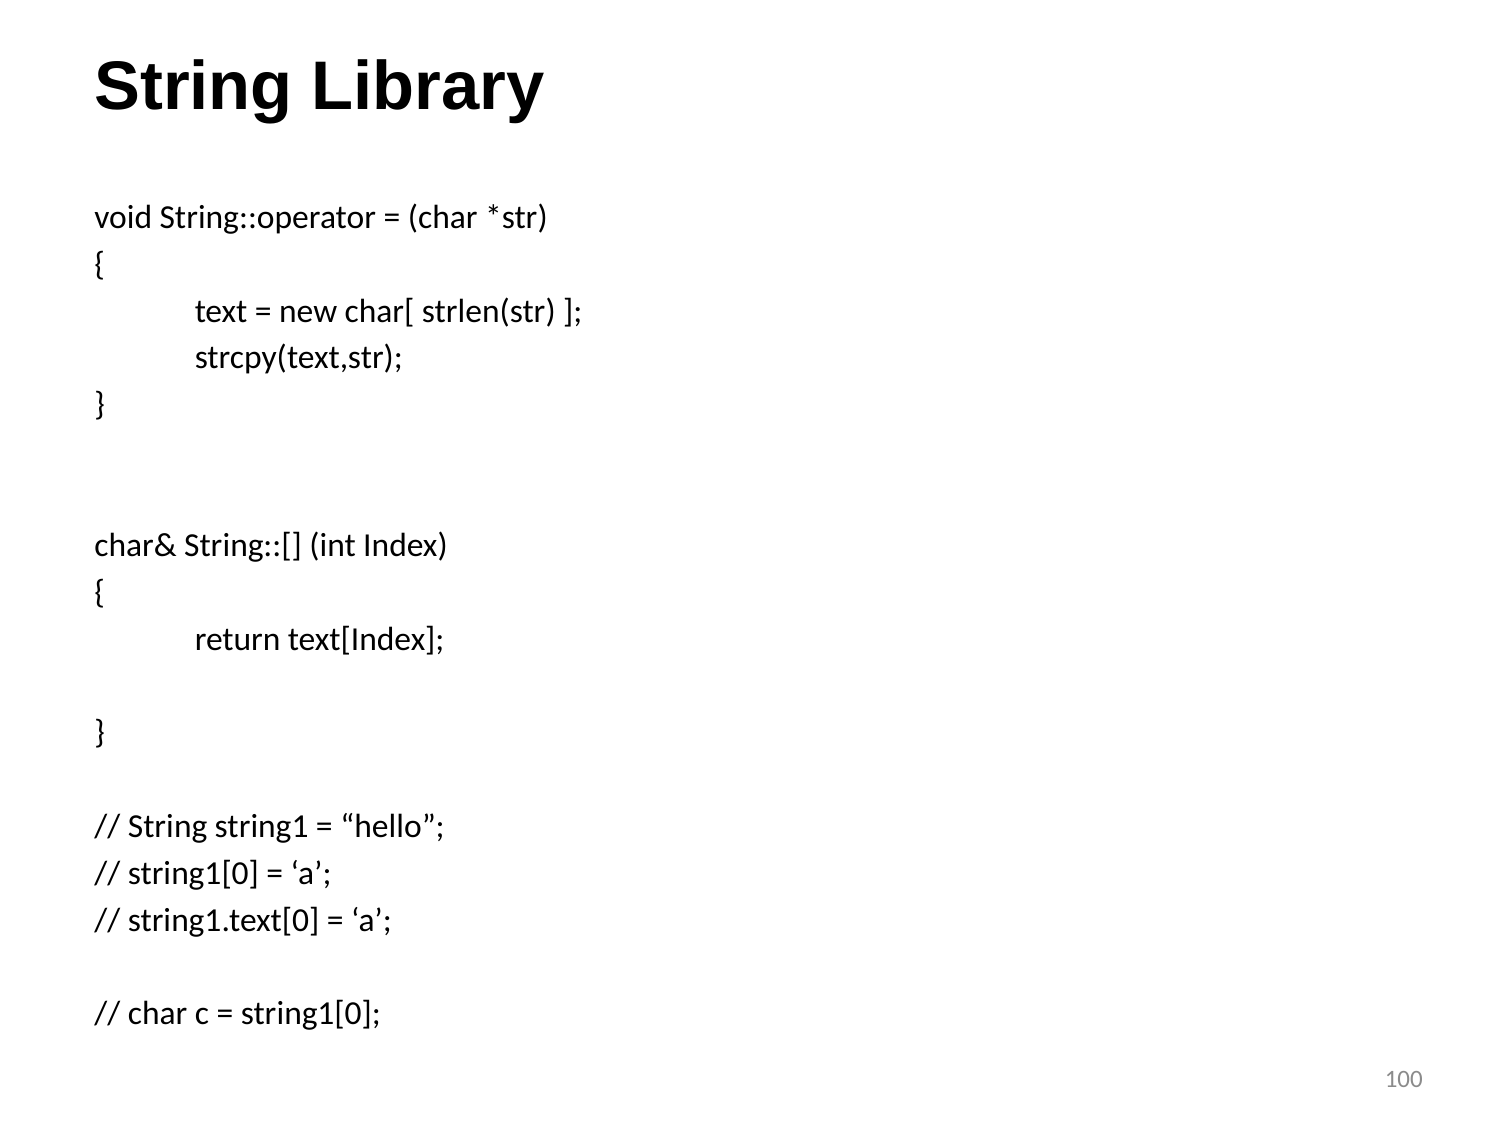

# String Library
void String::operator = (char *str)
{
	text = new char[ strlen(str) ];
	strcpy(text,str);
}

char& String::[] (int Index)
{
		return text[Index];

}

// String string1 = “hello”;
// string1[0] = ‘a’;
// string1.text[0] = ‘a’;

// char c = string1[0];

100